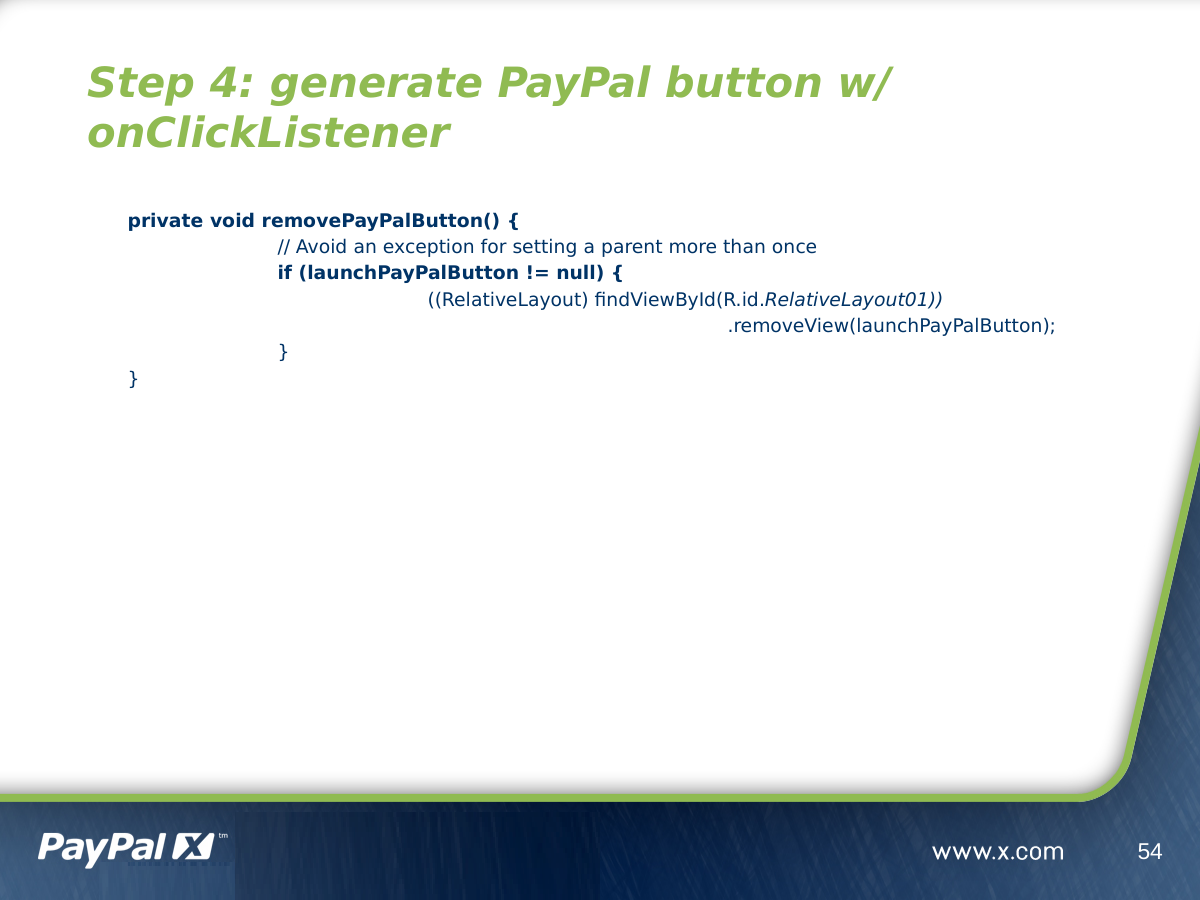

# Step 4: generate PayPal button w/ onClickListener

	private void removePayPalButton() {
		// Avoid an exception for setting a parent more than once
		if (launchPayPalButton != null) {
			((RelativeLayout) findViewById(R.id.RelativeLayout01))
					.removeView(launchPayPalButton);
		}
	}
54